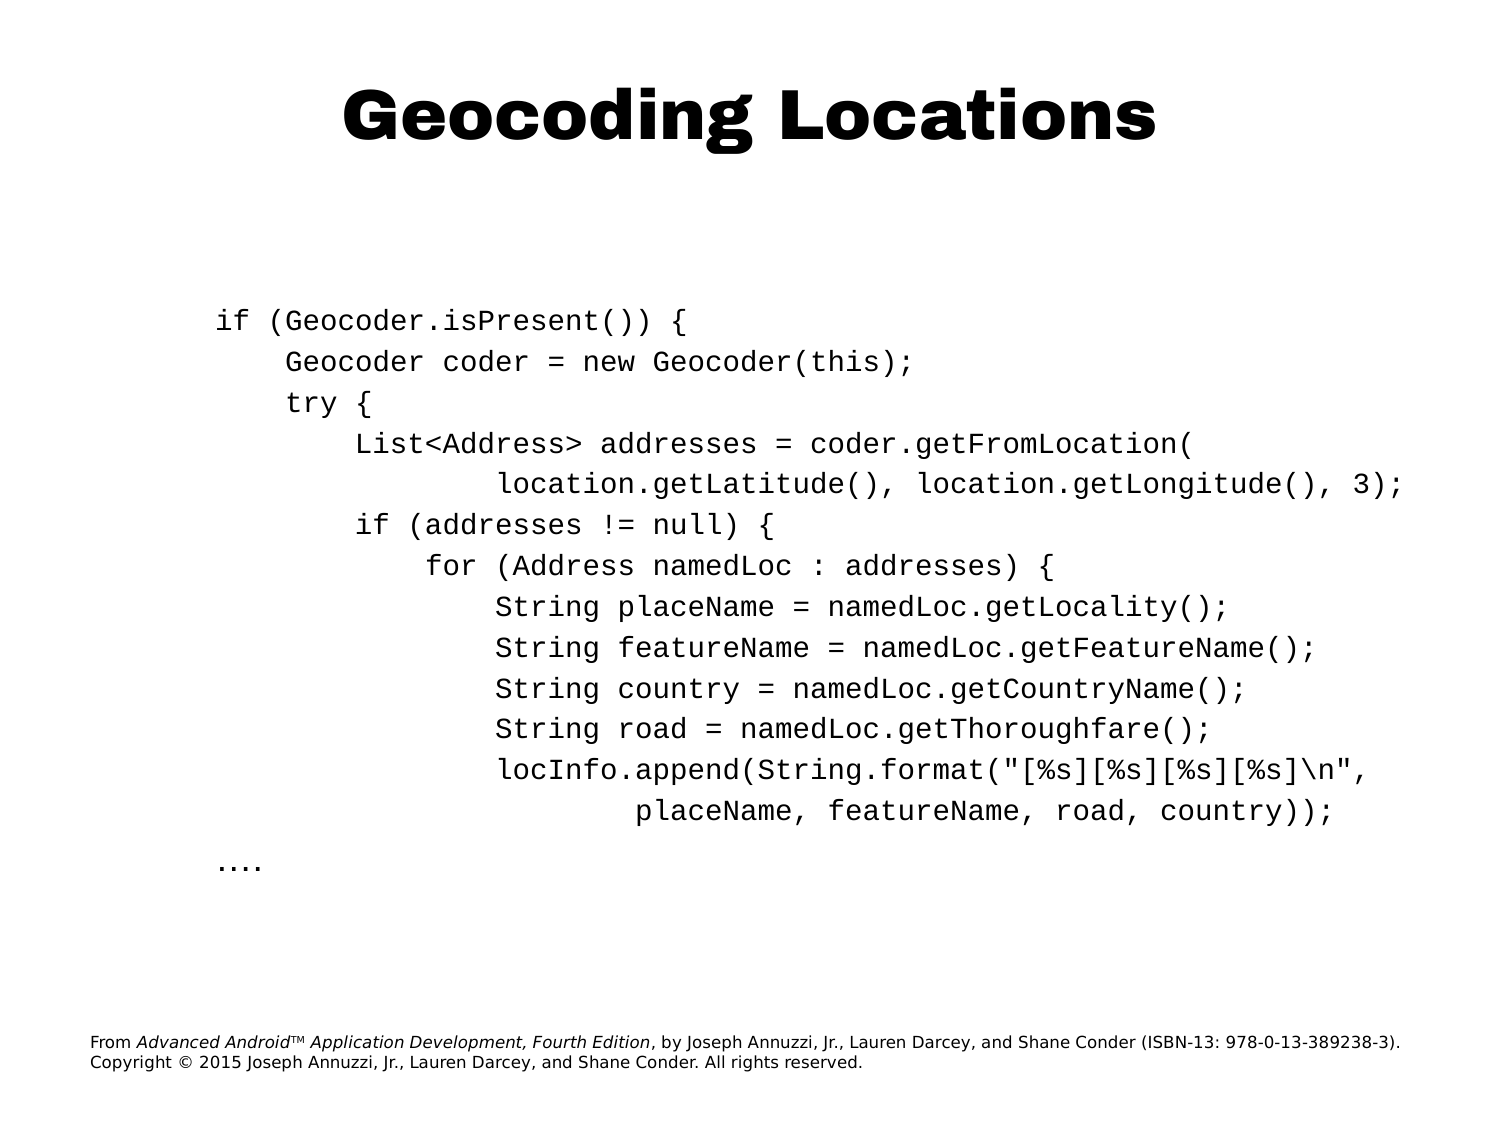

# Geocoding Locations

if (Geocoder.isPresent()) {
    Geocoder coder = new Geocoder(this);
    try {
        List<Address> addresses = coder.getFromLocation(
                location.getLatitude(), location.getLongitude(), 3);
        if (addresses != null) {
            for (Address namedLoc : addresses) {
                String placeName = namedLoc.getLocality();
                String featureName = namedLoc.getFeatureName();
                String country = namedLoc.getCountryName();
                String road = namedLoc.getThoroughfare();
                locInfo.append(String.format("[%s][%s][%s][%s]\n",
                        placeName, featureName, road, country));
….
From Advanced AndroidTM Application Development, Fourth Edition, by Joseph Annuzzi, Jr., Lauren Darcey, and Shane Conder (ISBN-13: 978-0-13-389238-3). Copyright © 2015 Joseph Annuzzi, Jr., Lauren Darcey, and Shane Conder. All rights reserved.